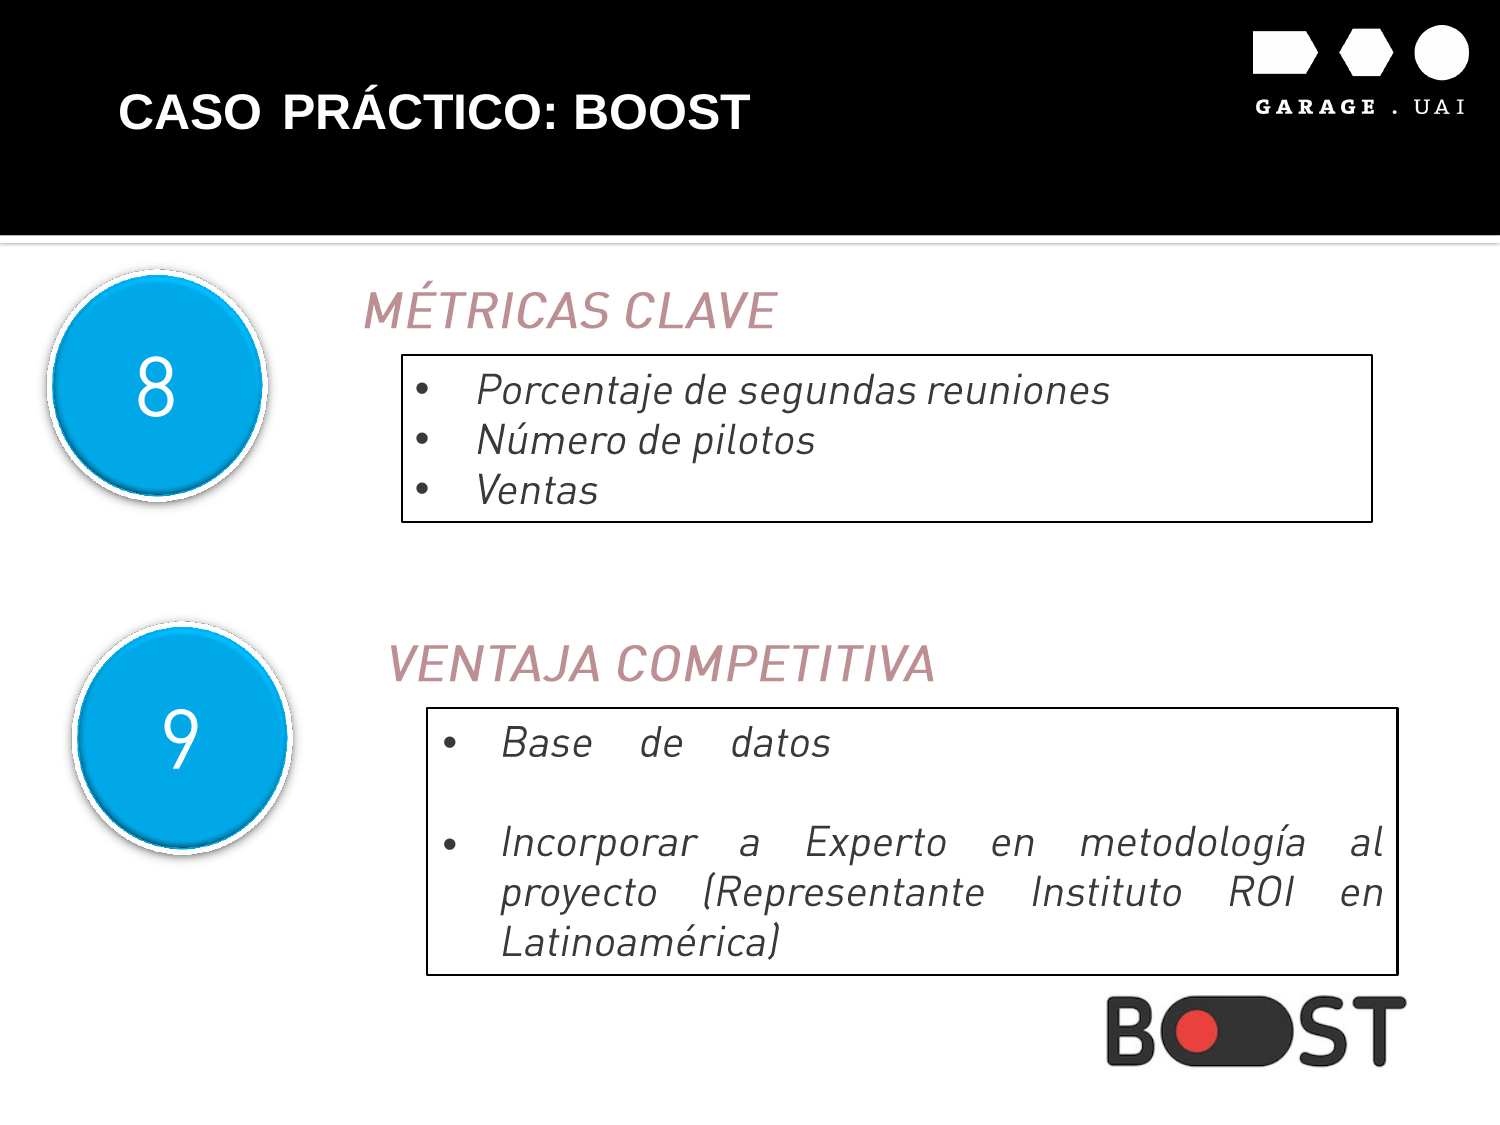

# CASO	 PRÁCTICO: BOOST

•
•
•

•

•